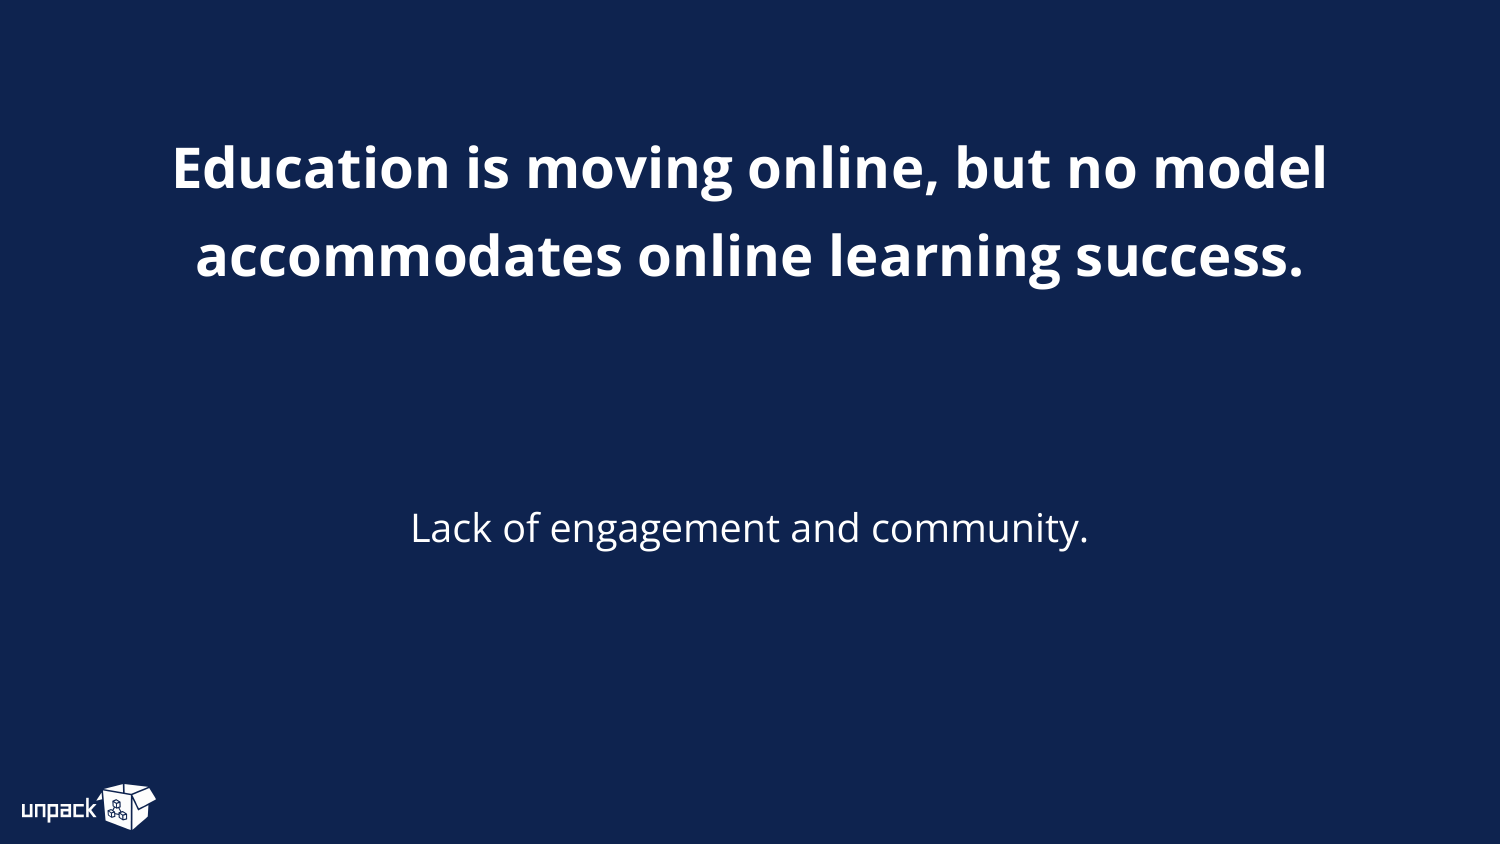

Education is moving online, but no model accommodates online learning success.
Lack of engagement and community.